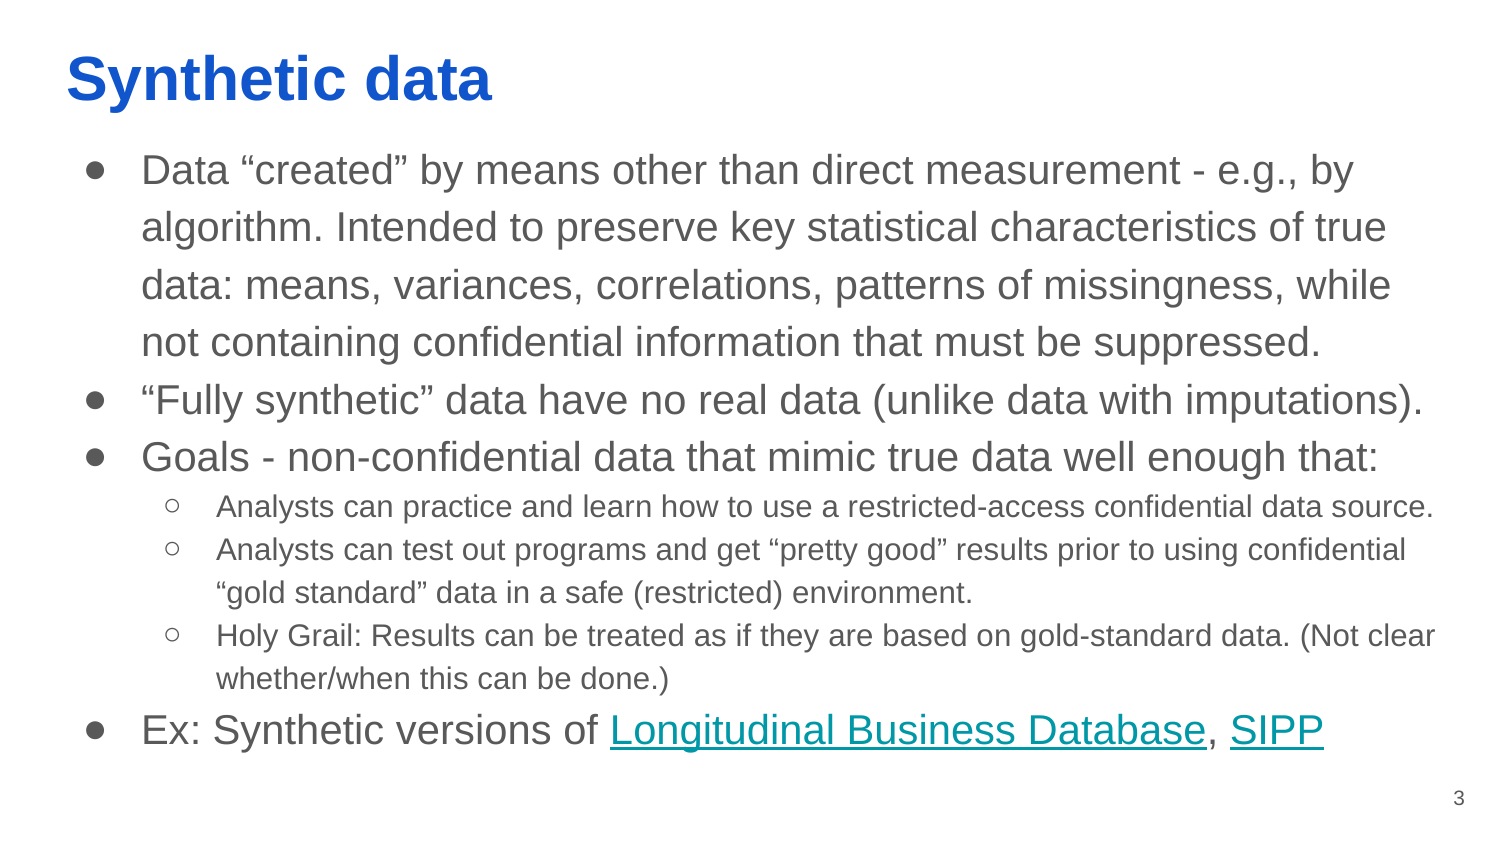

# Synthetic data
Data “created” by means other than direct measurement - e.g., by algorithm. Intended to preserve key statistical characteristics of true data: means, variances, correlations, patterns of missingness, while not containing confidential information that must be suppressed.
“Fully synthetic” data have no real data (unlike data with imputations).
Goals - non-confidential data that mimic true data well enough that:
Analysts can practice and learn how to use a restricted-access confidential data source.
Analysts can test out programs and get “pretty good” results prior to using confidential “gold standard” data in a safe (restricted) environment.
Holy Grail: Results can be treated as if they are based on gold-standard data. (Not clear whether/when this can be done.)
Ex: Synthetic versions of Longitudinal Business Database, SIPP
3